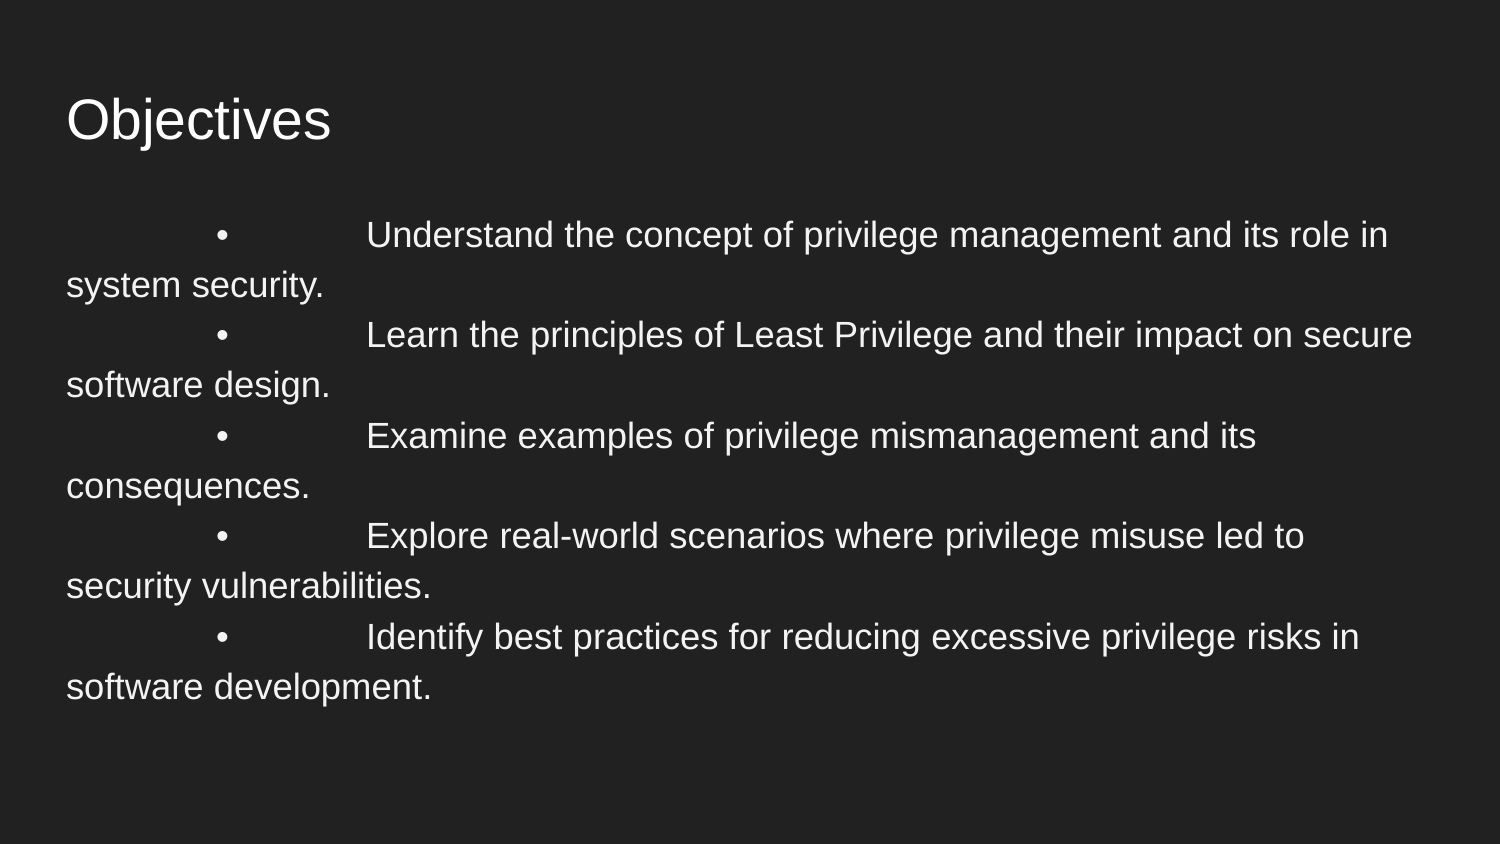

# Objectives
	•	Understand the concept of privilege management and its role in system security.
	•	Learn the principles of Least Privilege and their impact on secure software design.
	•	Examine examples of privilege mismanagement and its consequences.
	•	Explore real-world scenarios where privilege misuse led to security vulnerabilities.
	•	Identify best practices for reducing excessive privilege risks in software development.